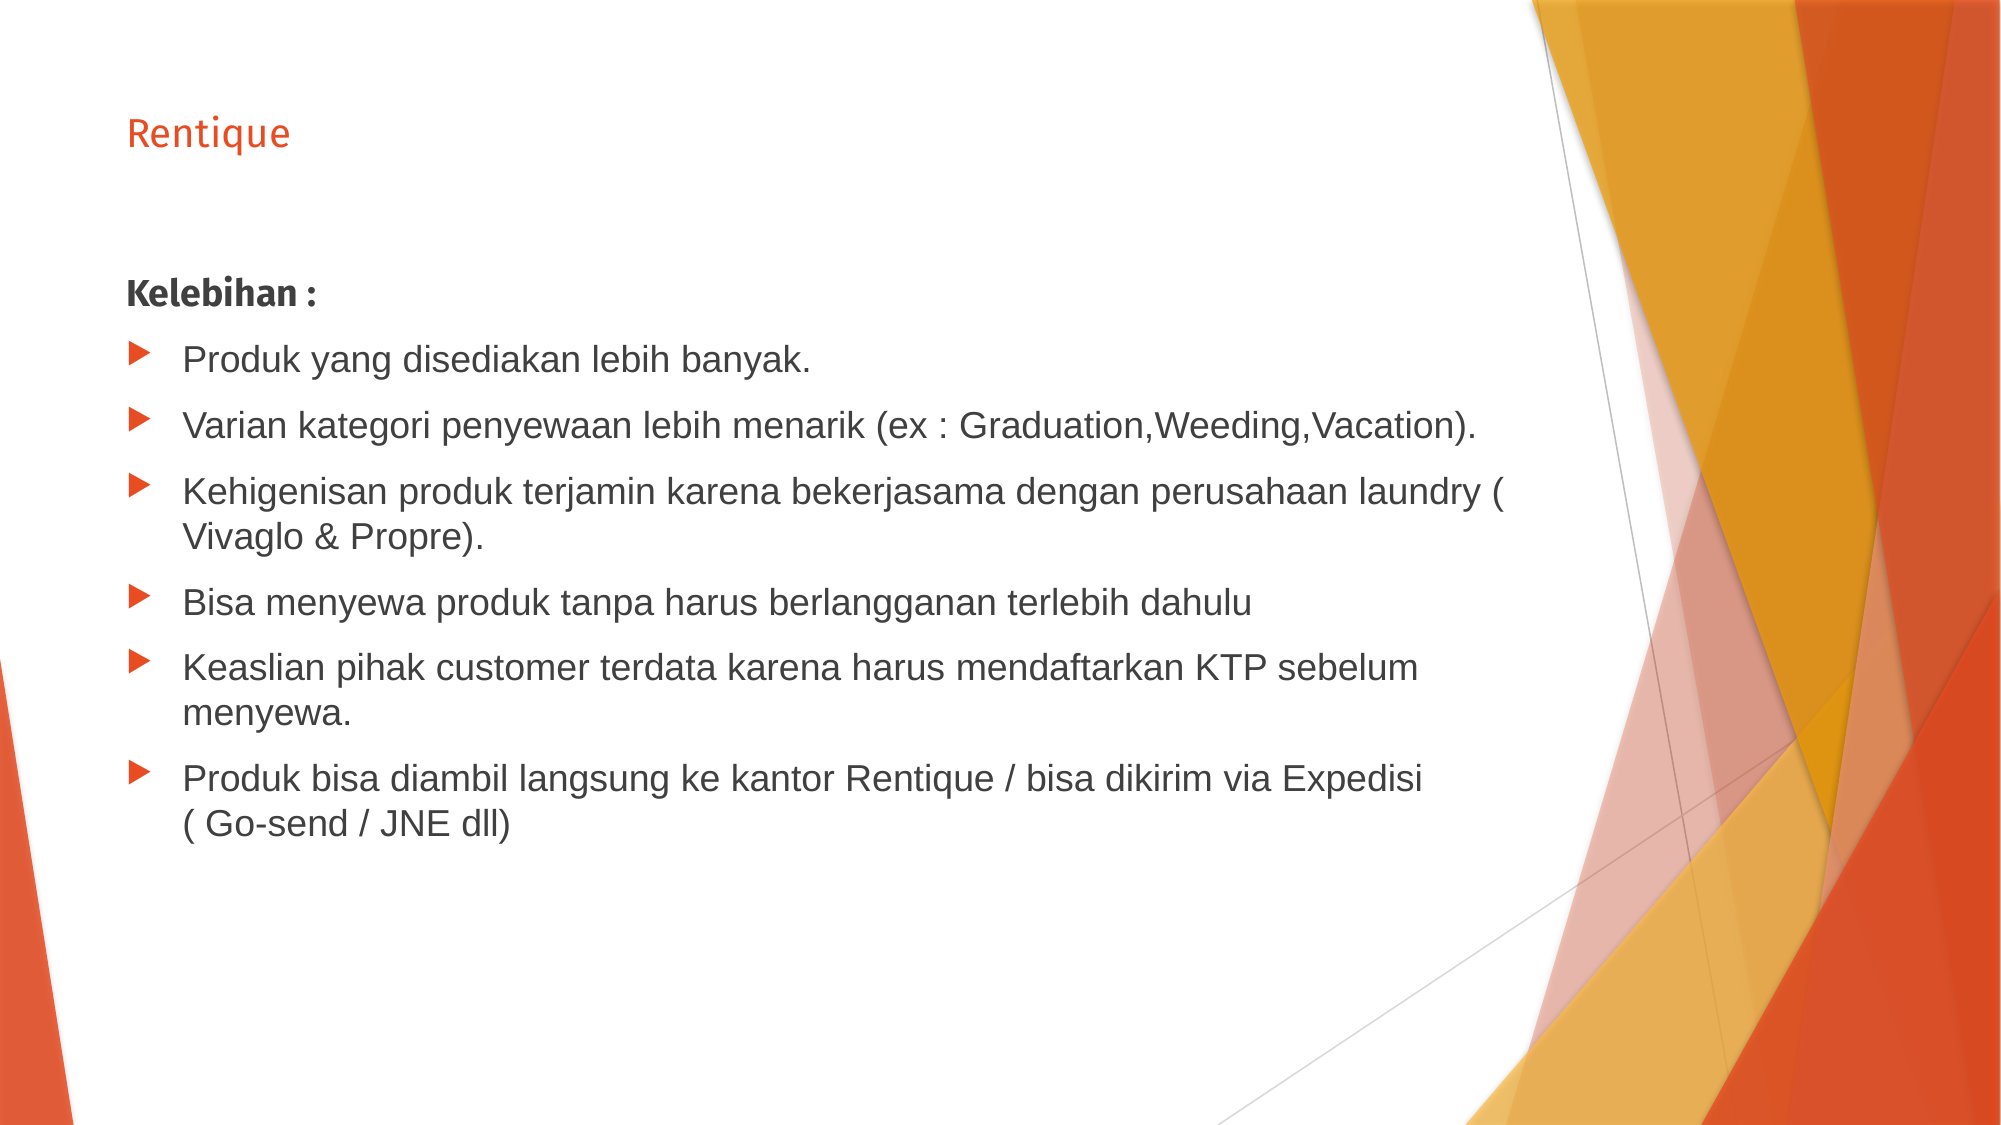

# Rentique
Kelebihan :
Produk yang disediakan lebih banyak.
Varian kategori penyewaan lebih menarik (ex : Graduation,Weeding,Vacation).
Kehigenisan produk terjamin karena bekerjasama dengan perusahaan laundry ( Vivaglo & Propre).
Bisa menyewa produk tanpa harus berlangganan terlebih dahulu
Keaslian pihak customer terdata karena harus mendaftarkan KTP sebelum menyewa.
Produk bisa diambil langsung ke kantor Rentique / bisa dikirim via Expedisi ( Go-send / JNE dll)